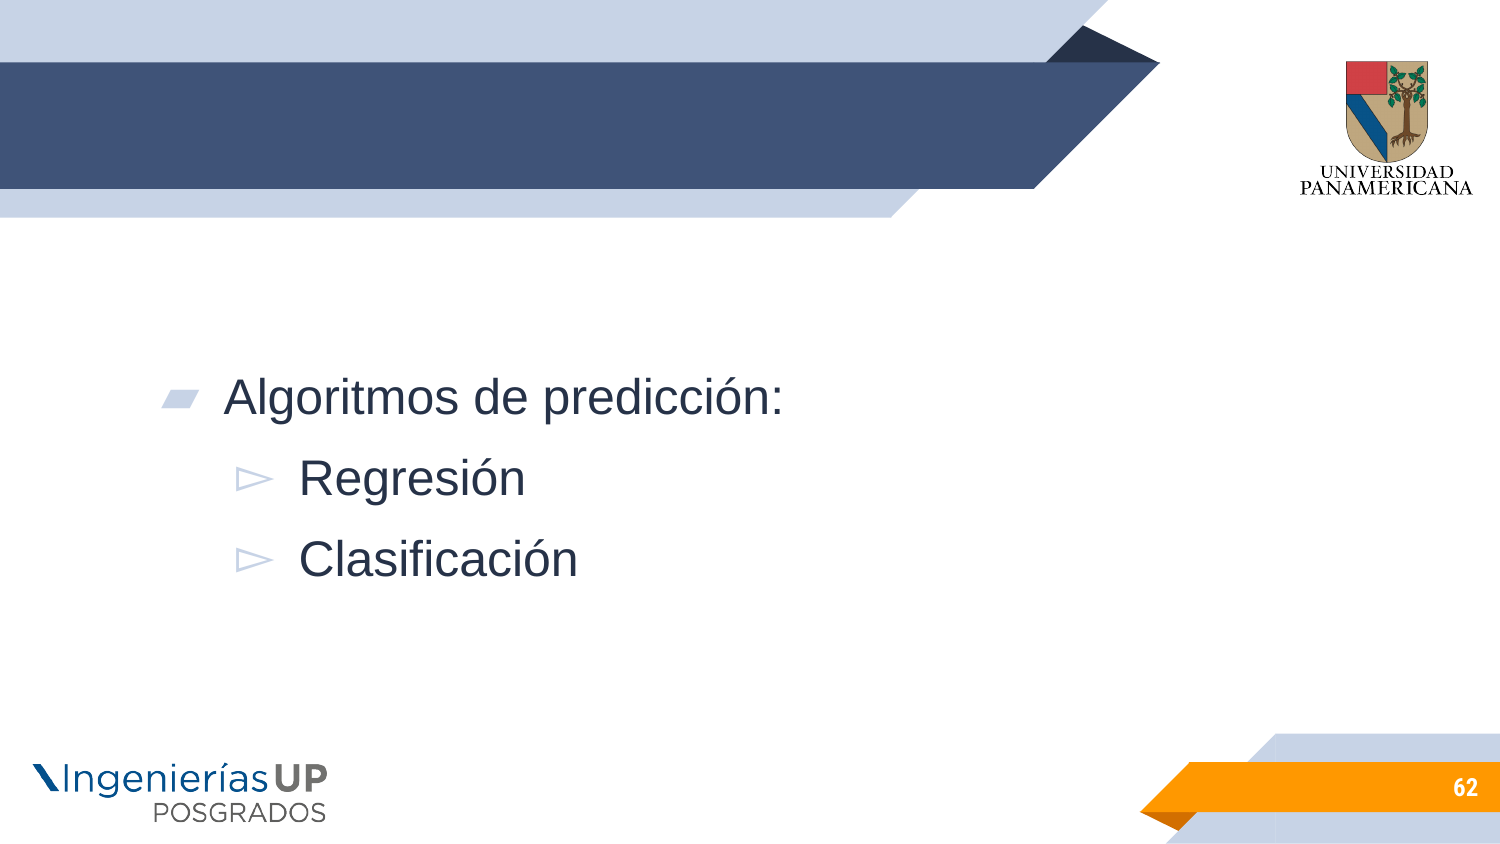

#
Algoritmos de predicción:
Regresión
Clasificación
62